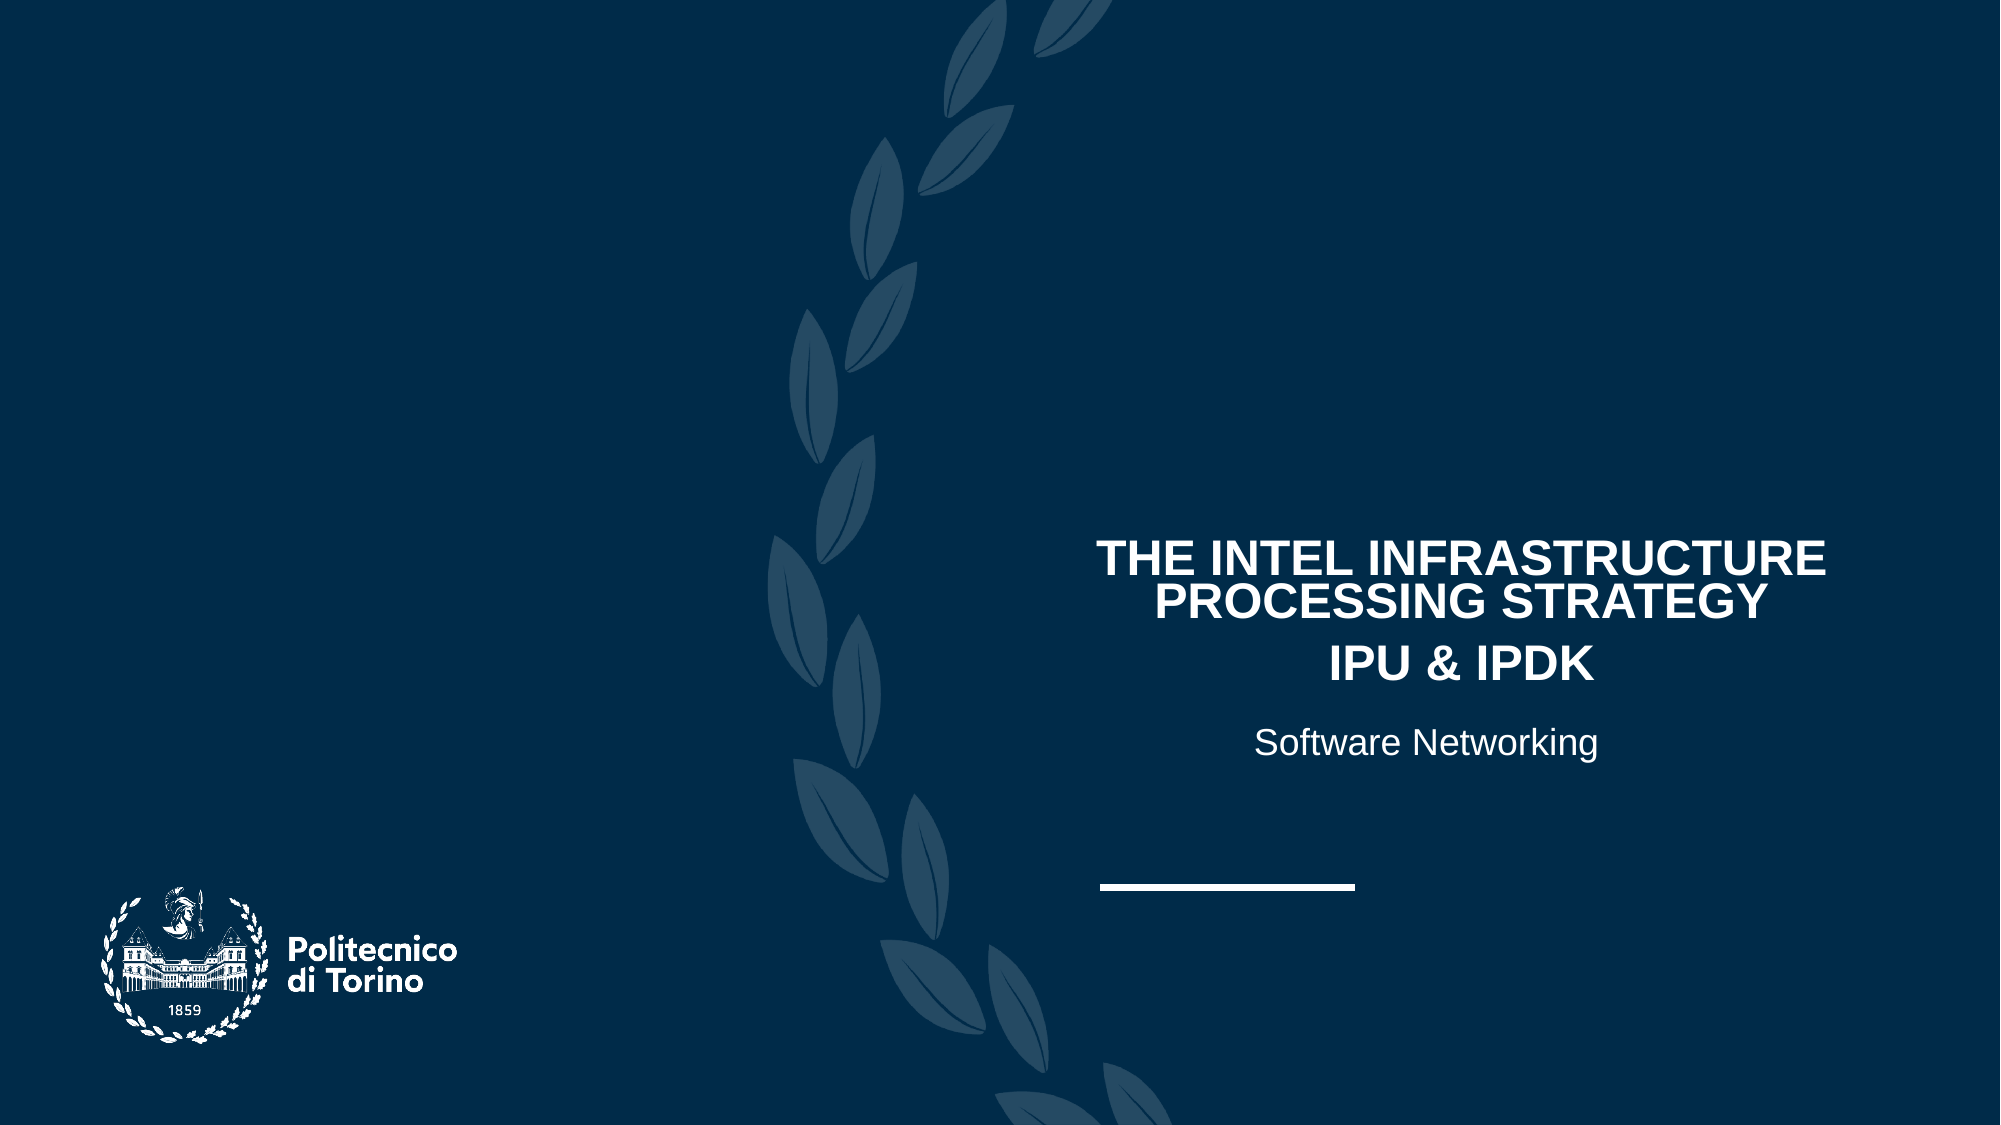

THE INTEL INFRASTRUCTURE PROCESSING STRATEGY
IPU & IPDK
Software Networking